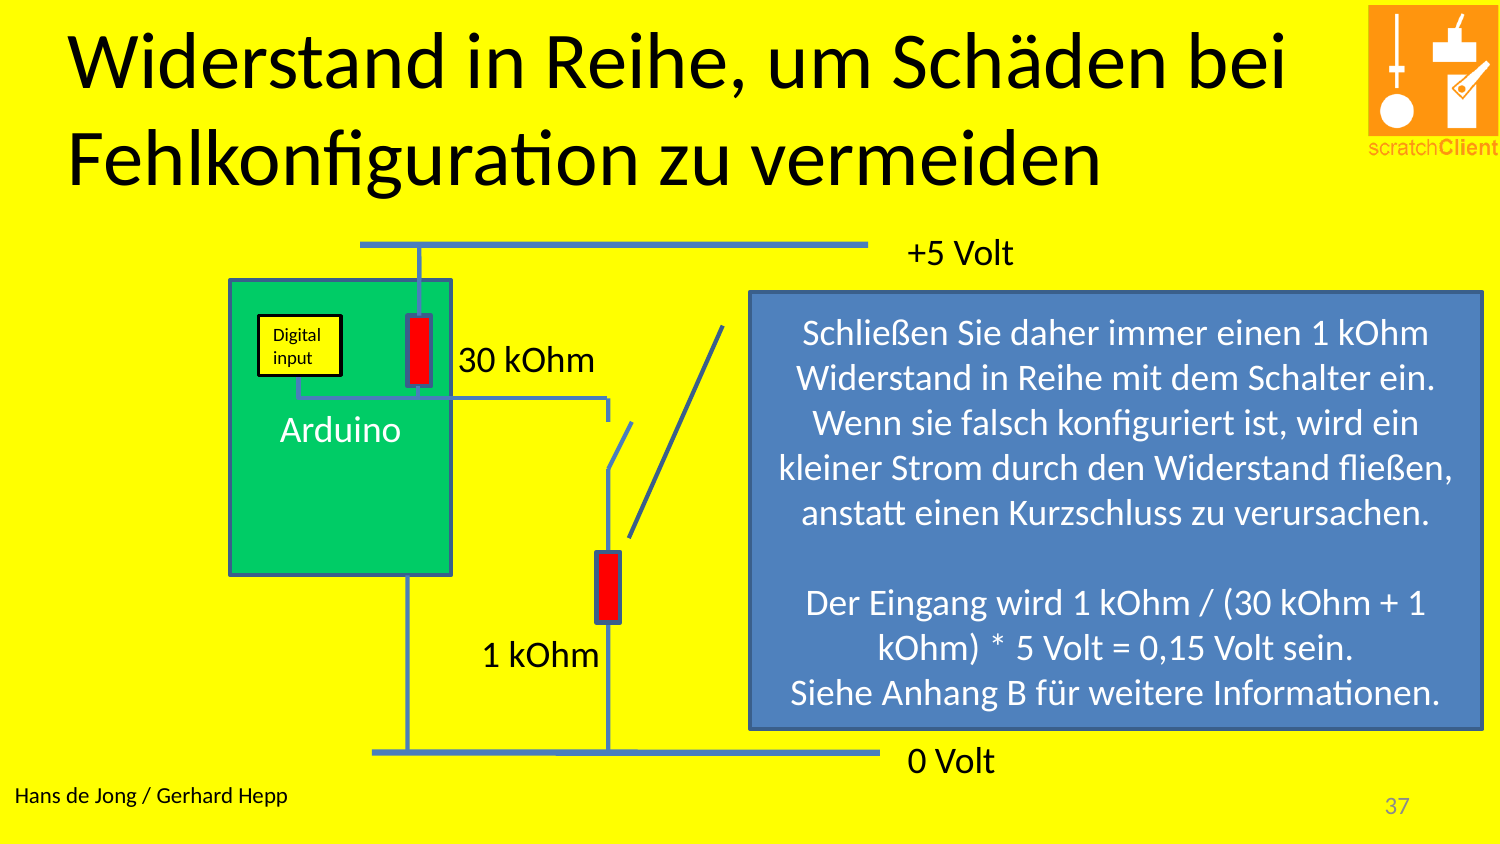

Widerstand in Reihe, um Schäden bei Fehlkonfiguration zu vermeiden
+5 Volt

Arduino
Schließen Sie daher immer einen 1 kOhm Widerstand in Reihe mit dem Schalter ein.
Wenn sie falsch konfiguriert ist, wird ein kleiner Strom durch den Widerstand fließen, anstatt einen Kurzschluss zu verursachen.

Der Eingang wird 1 kOhm / (30 kOhm + 1 kOhm) * 5 Volt = 0,15 Volt sein.
Siehe Anhang B für weitere Informationen.
Digital input

30 kOhm

1 kOhm
0 Volt

37